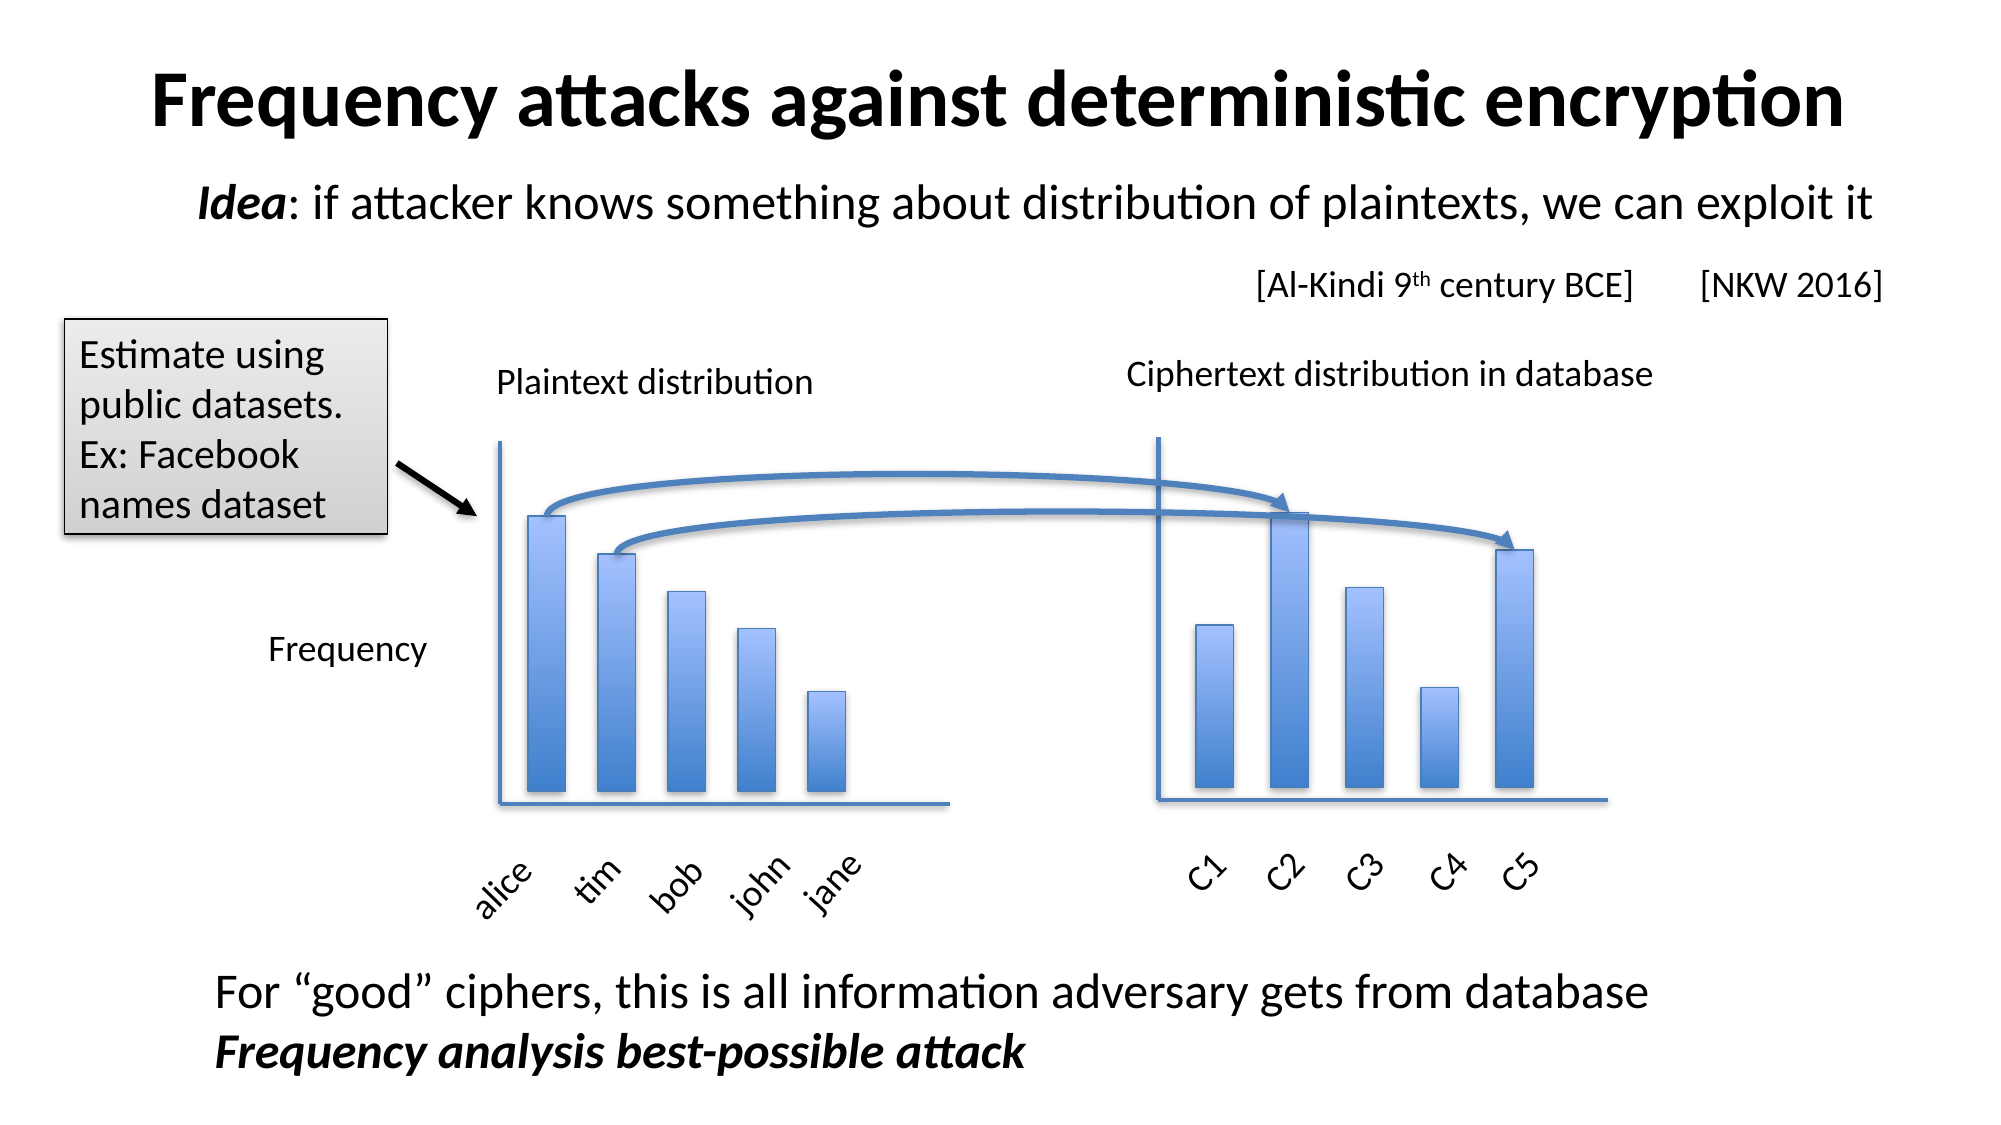

# Frequency attacks against deterministic encryption
Idea: if attacker knows something about distribution of plaintexts, we can exploit it
[Al-Kindi 9th century BCE]
[NKW 2016]
Estimate using public datasets.
Ex: Facebook names dataset
Ciphertext distribution in database
Plaintext distribution

Frequency

C1
C2
C3
C4
C5
tim
jane
john
bob
alice
For “good” ciphers, this is all information adversary gets from database
Frequency analysis best-possible attack